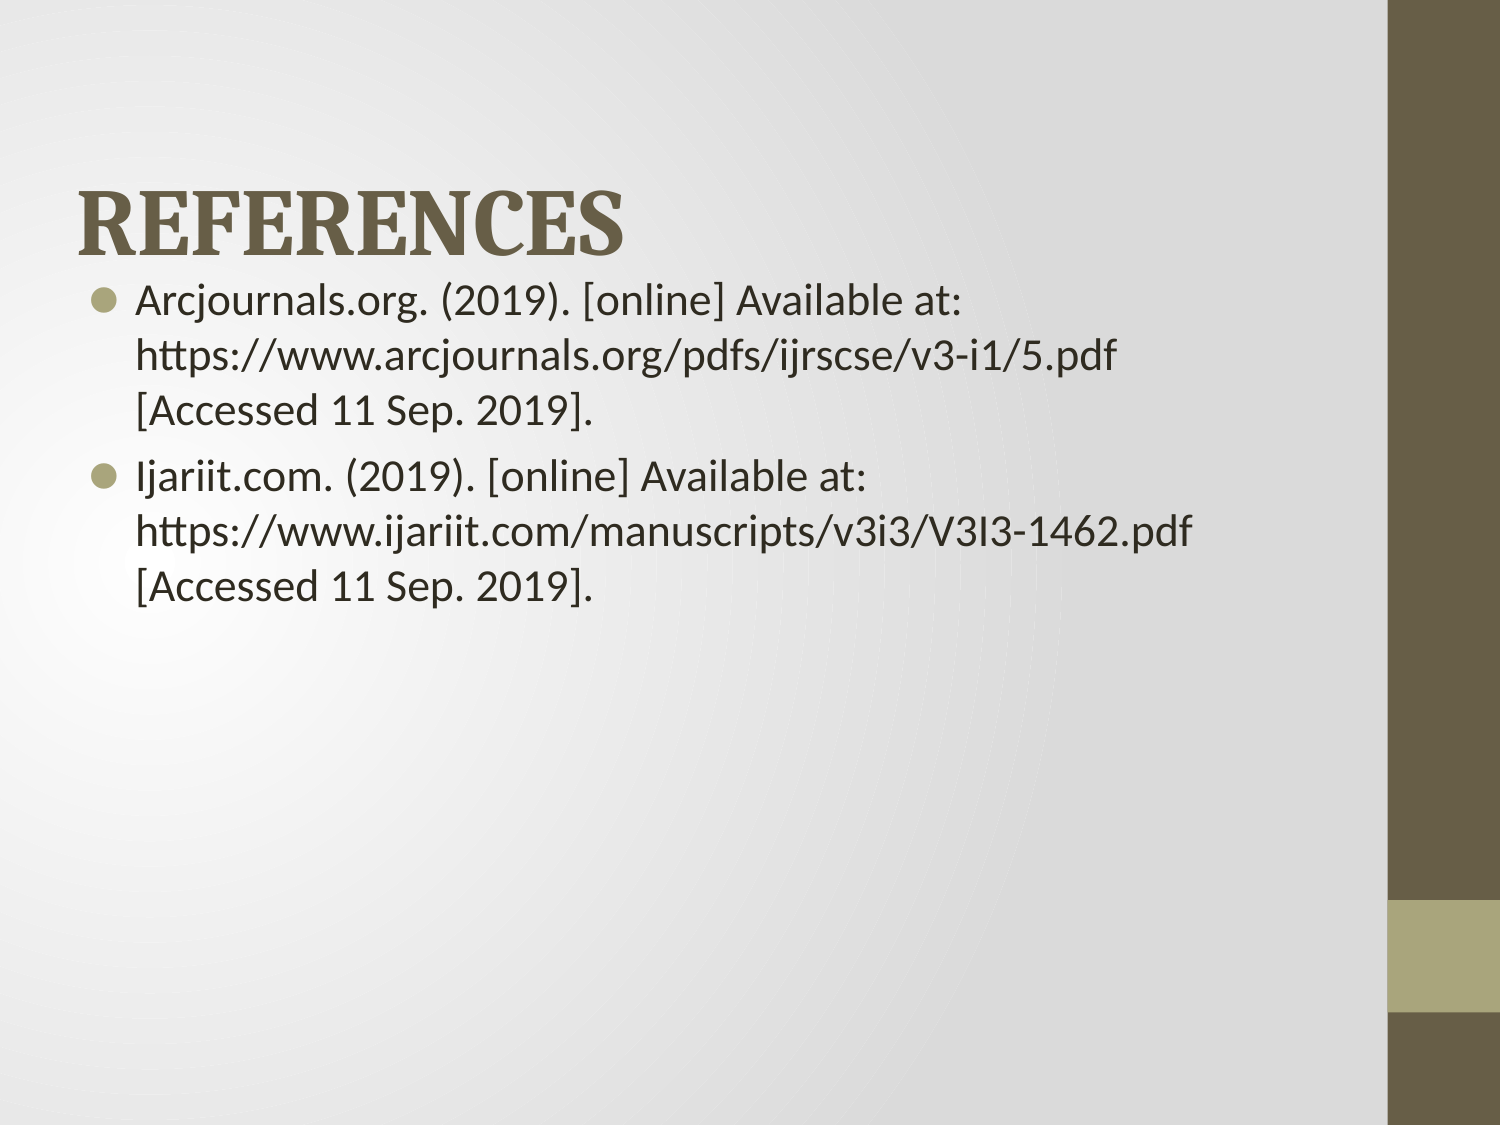

# REFERENCES
Arcjournals.org. (2019). [online] Available at: https://www.arcjournals.org/pdfs/ijrscse/v3-i1/5.pdf [Accessed 11 Sep. 2019].
Ijariit.com. (2019). [online] Available at: https://www.ijariit.com/manuscripts/v3i3/V3I3-1462.pdf [Accessed 11 Sep. 2019].